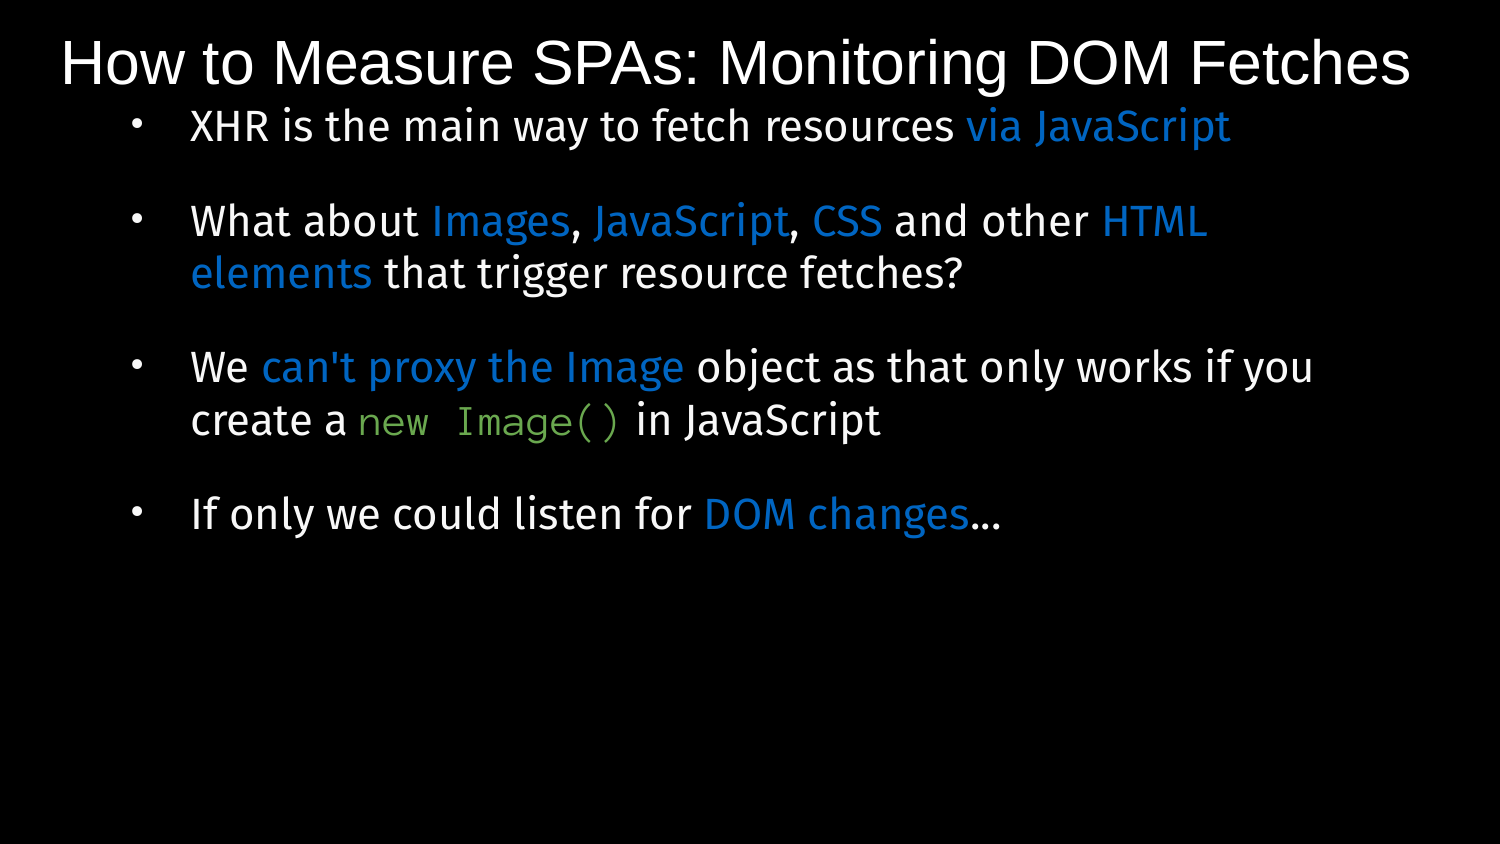

# How to Measure SPAs: Monitoring DOM Fetches
XHR is the main way to fetch resources via JavaScript
What about Images, JavaScript, CSS and other HTML elements that trigger resource fetches?
We can't proxy the Image object as that only works if you create a new Image() in JavaScript
If only we could listen for DOM changes...